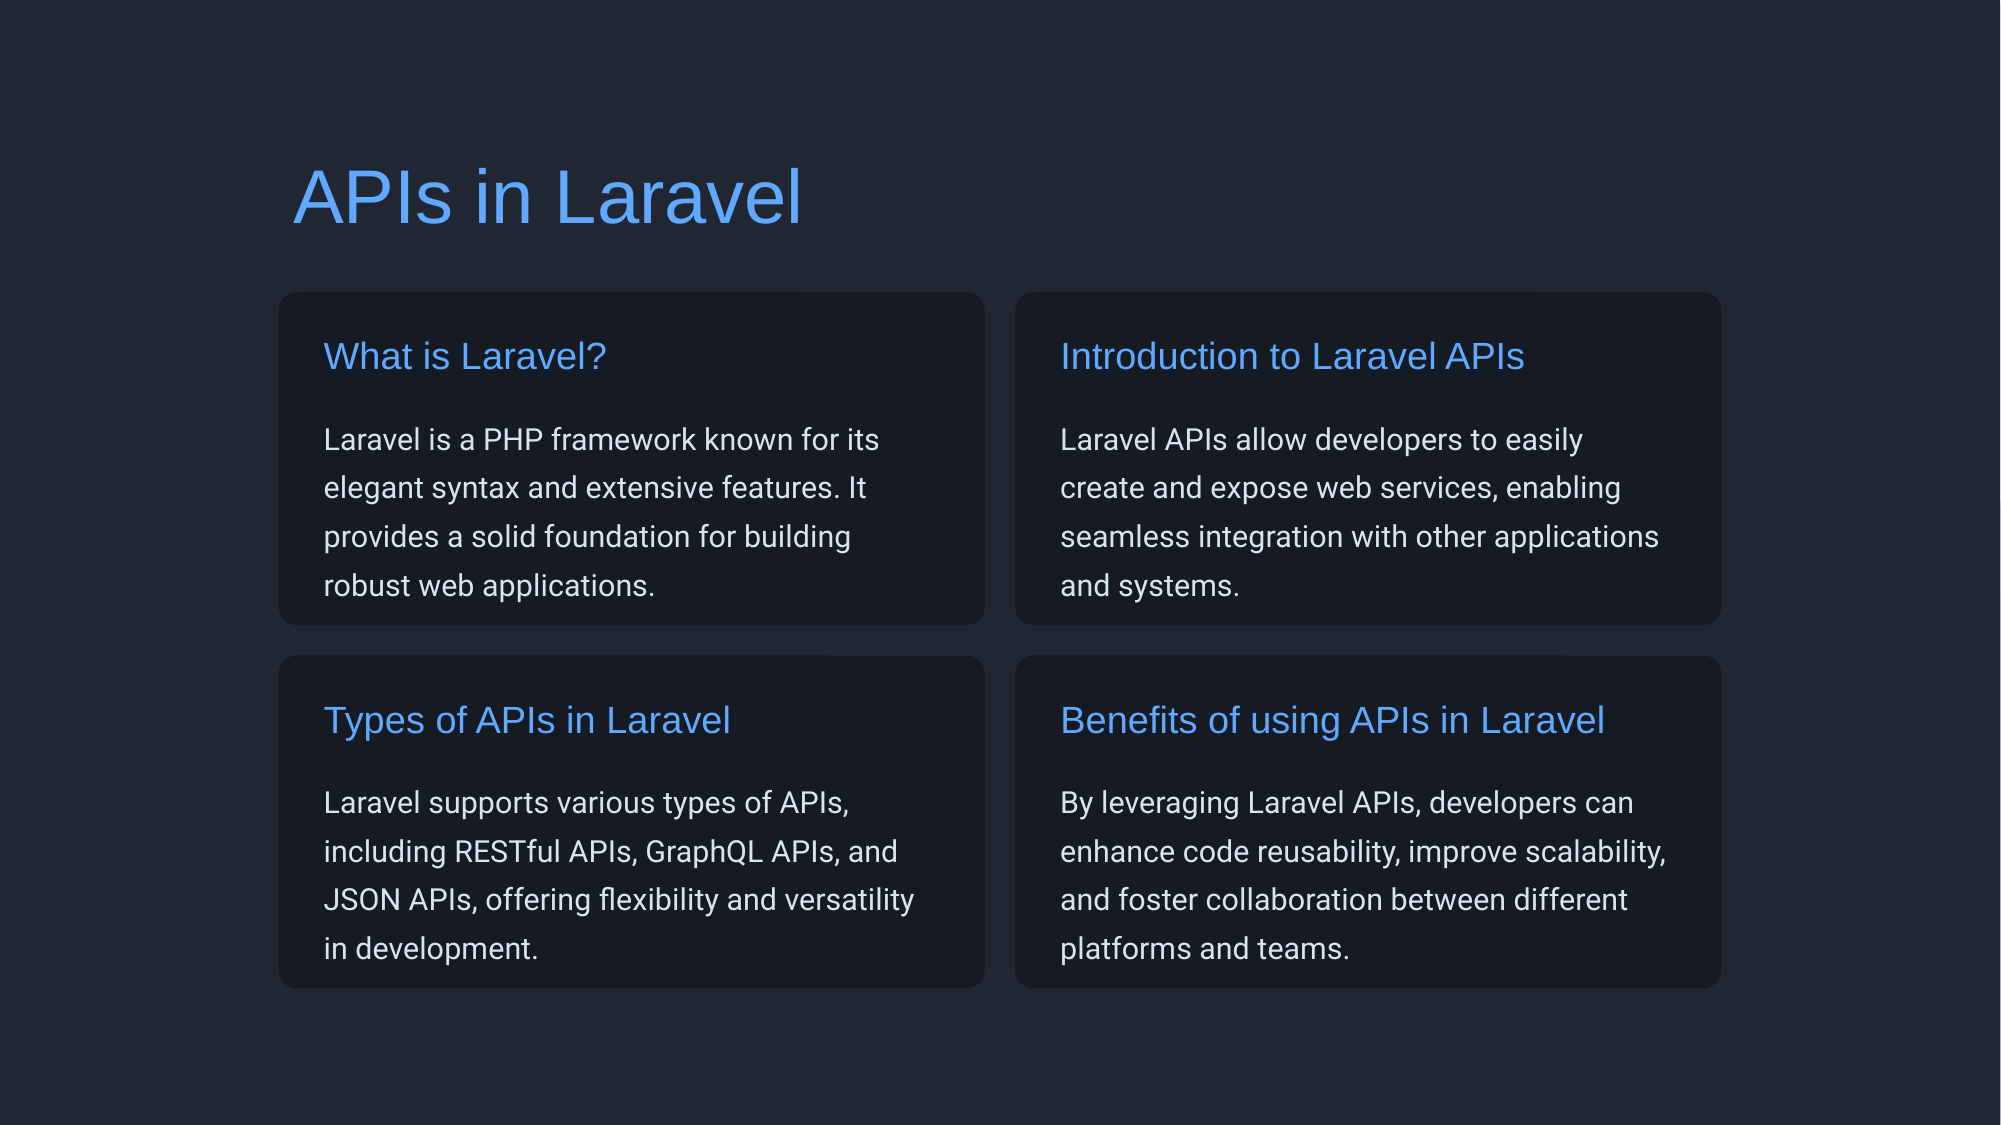

APIs in Laravel

What is Laravel?
Introduction to Laravel APIs
Laravel is a PHP framework known for its elegant syntax and extensive features. It provides a solid foundation for building robust web applications.
Laravel APIs allow developers to easily create and expose web services, enabling seamless integration with other applications and systems.

Types of APIs in Laravel
Benefits of using APIs in Laravel
Laravel supports various types of APIs, including RESTful APIs, GraphQL APIs, and JSON APIs, offering flexibility and versatility in development.
By leveraging Laravel APIs, developers can enhance code reusability, improve scalability, and foster collaboration between different platforms and teams.